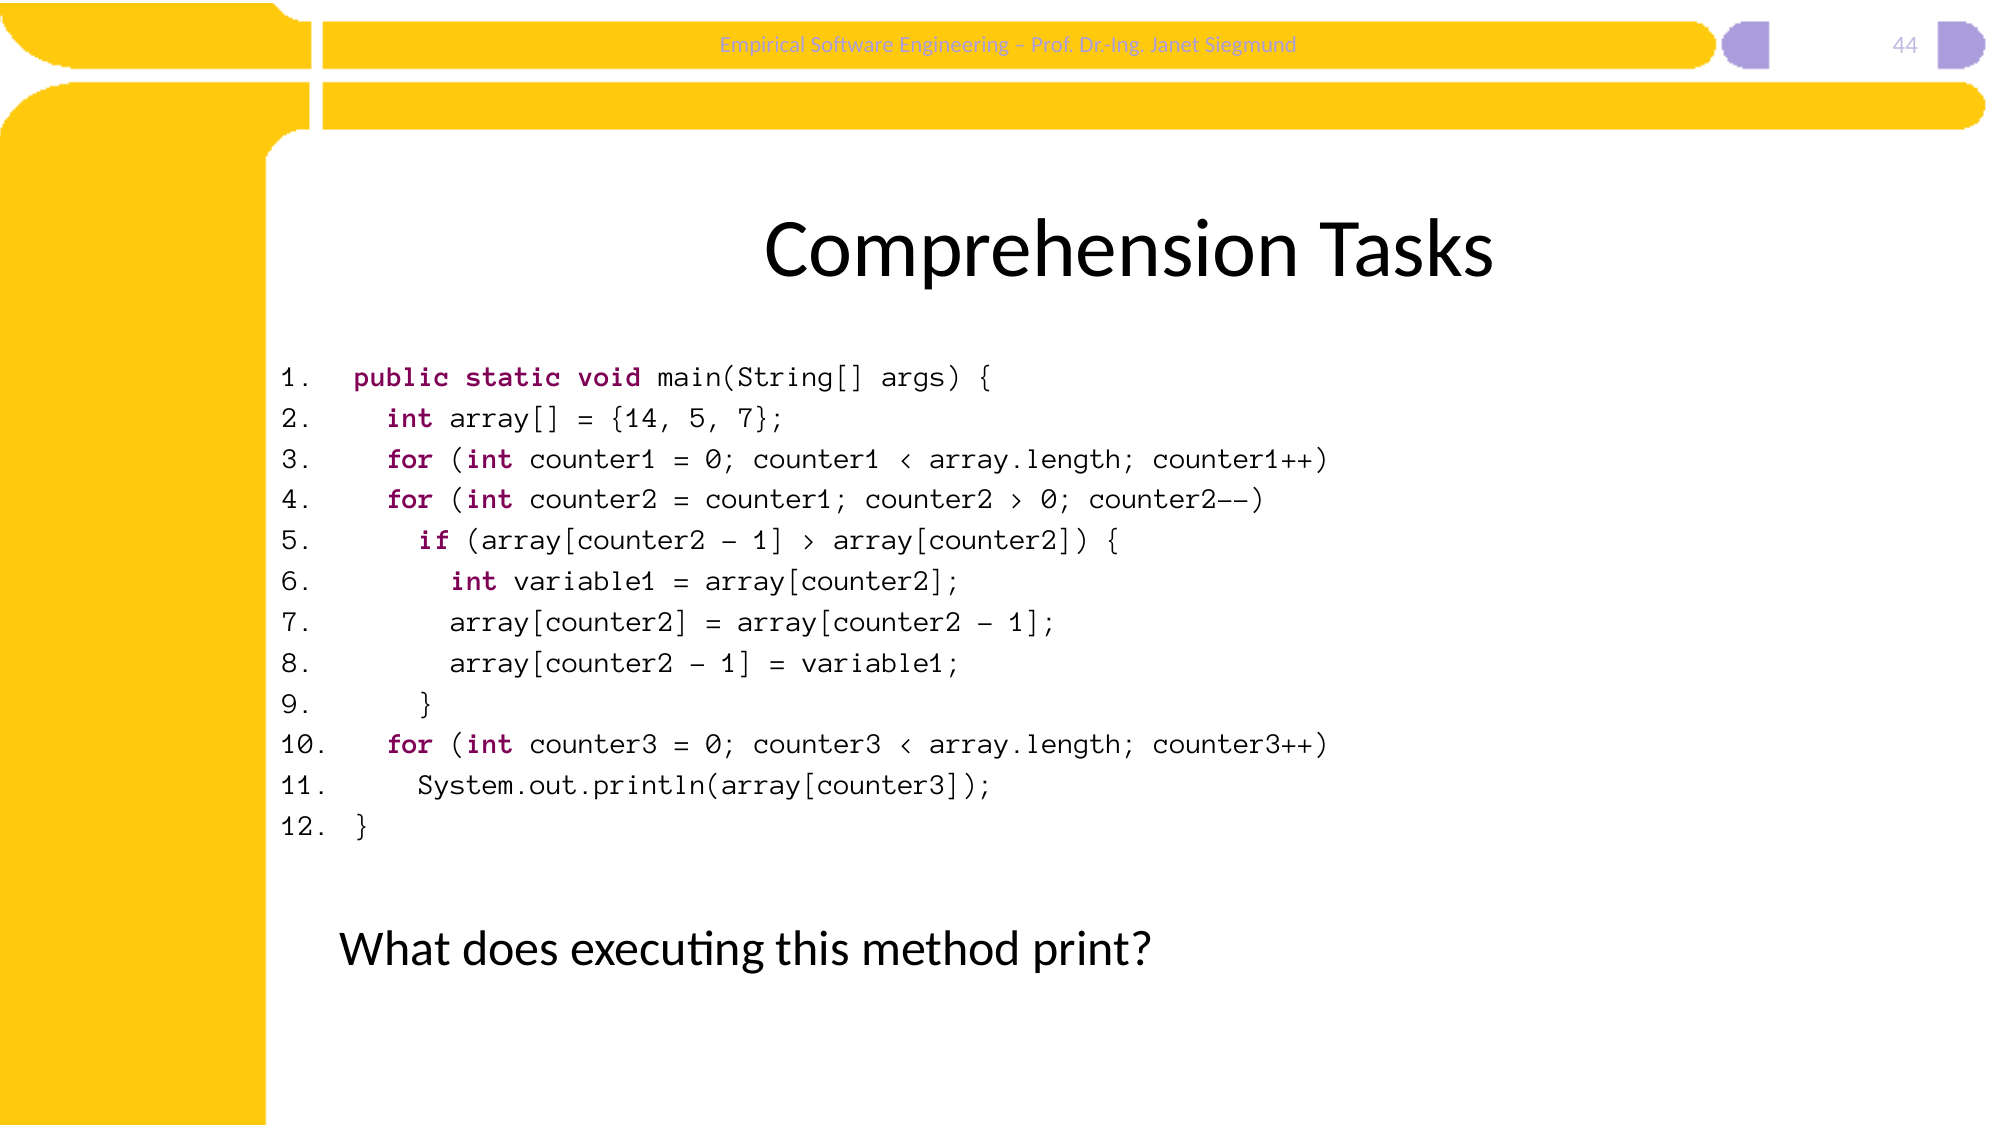

44
# Comprehension Tasks
 public static void main(String[] args) {
   int array[] = {14, 5, 7};
   for (int counter1 = 0; counter1 < array.length; counter1++)
   for (int counter2 = counter1; counter2 > 0; counter2--)
     if (array[counter2 - 1] > array[counter2]) {
       int variable1 = array[counter2];
       array[counter2] = array[counter2 - 1];
       array[counter2 - 1] = variable1;
     }
   for (int counter3 = 0; counter3 < array.length; counter3++)
     System.out.println(array[counter3]);
 }

What does executing this method print?